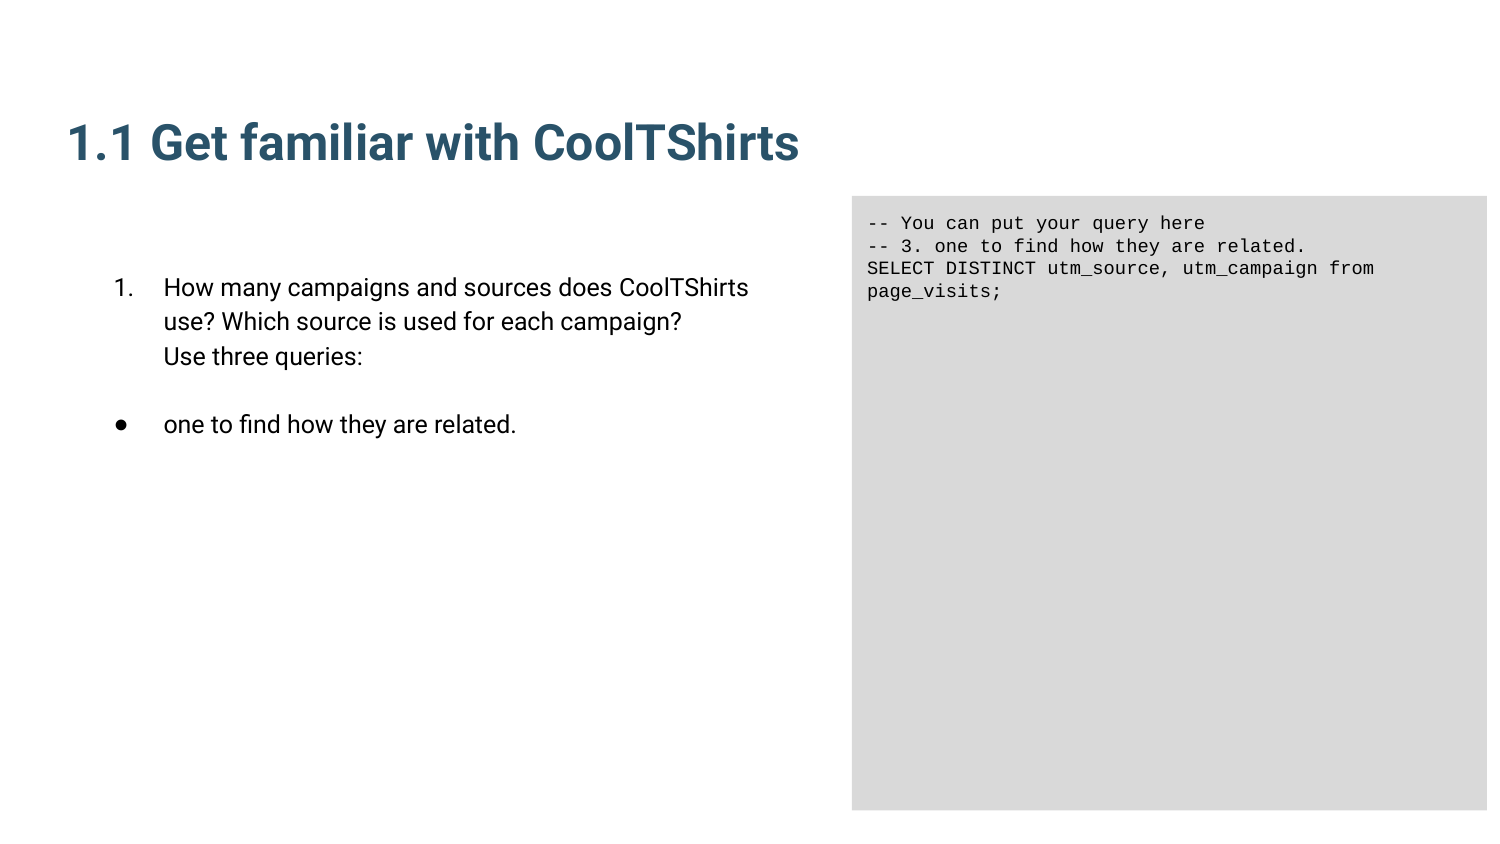

1.1 Get familiar with CoolTShirts
How many campaigns and sources does CoolTShirts use? Which source is used for each campaign?
Use three queries:

one to find how they are related.
-- You can put your query here
-- 3. one to find how they are related.
SELECT DISTINCT utm_source, utm_campaign from page_visits;